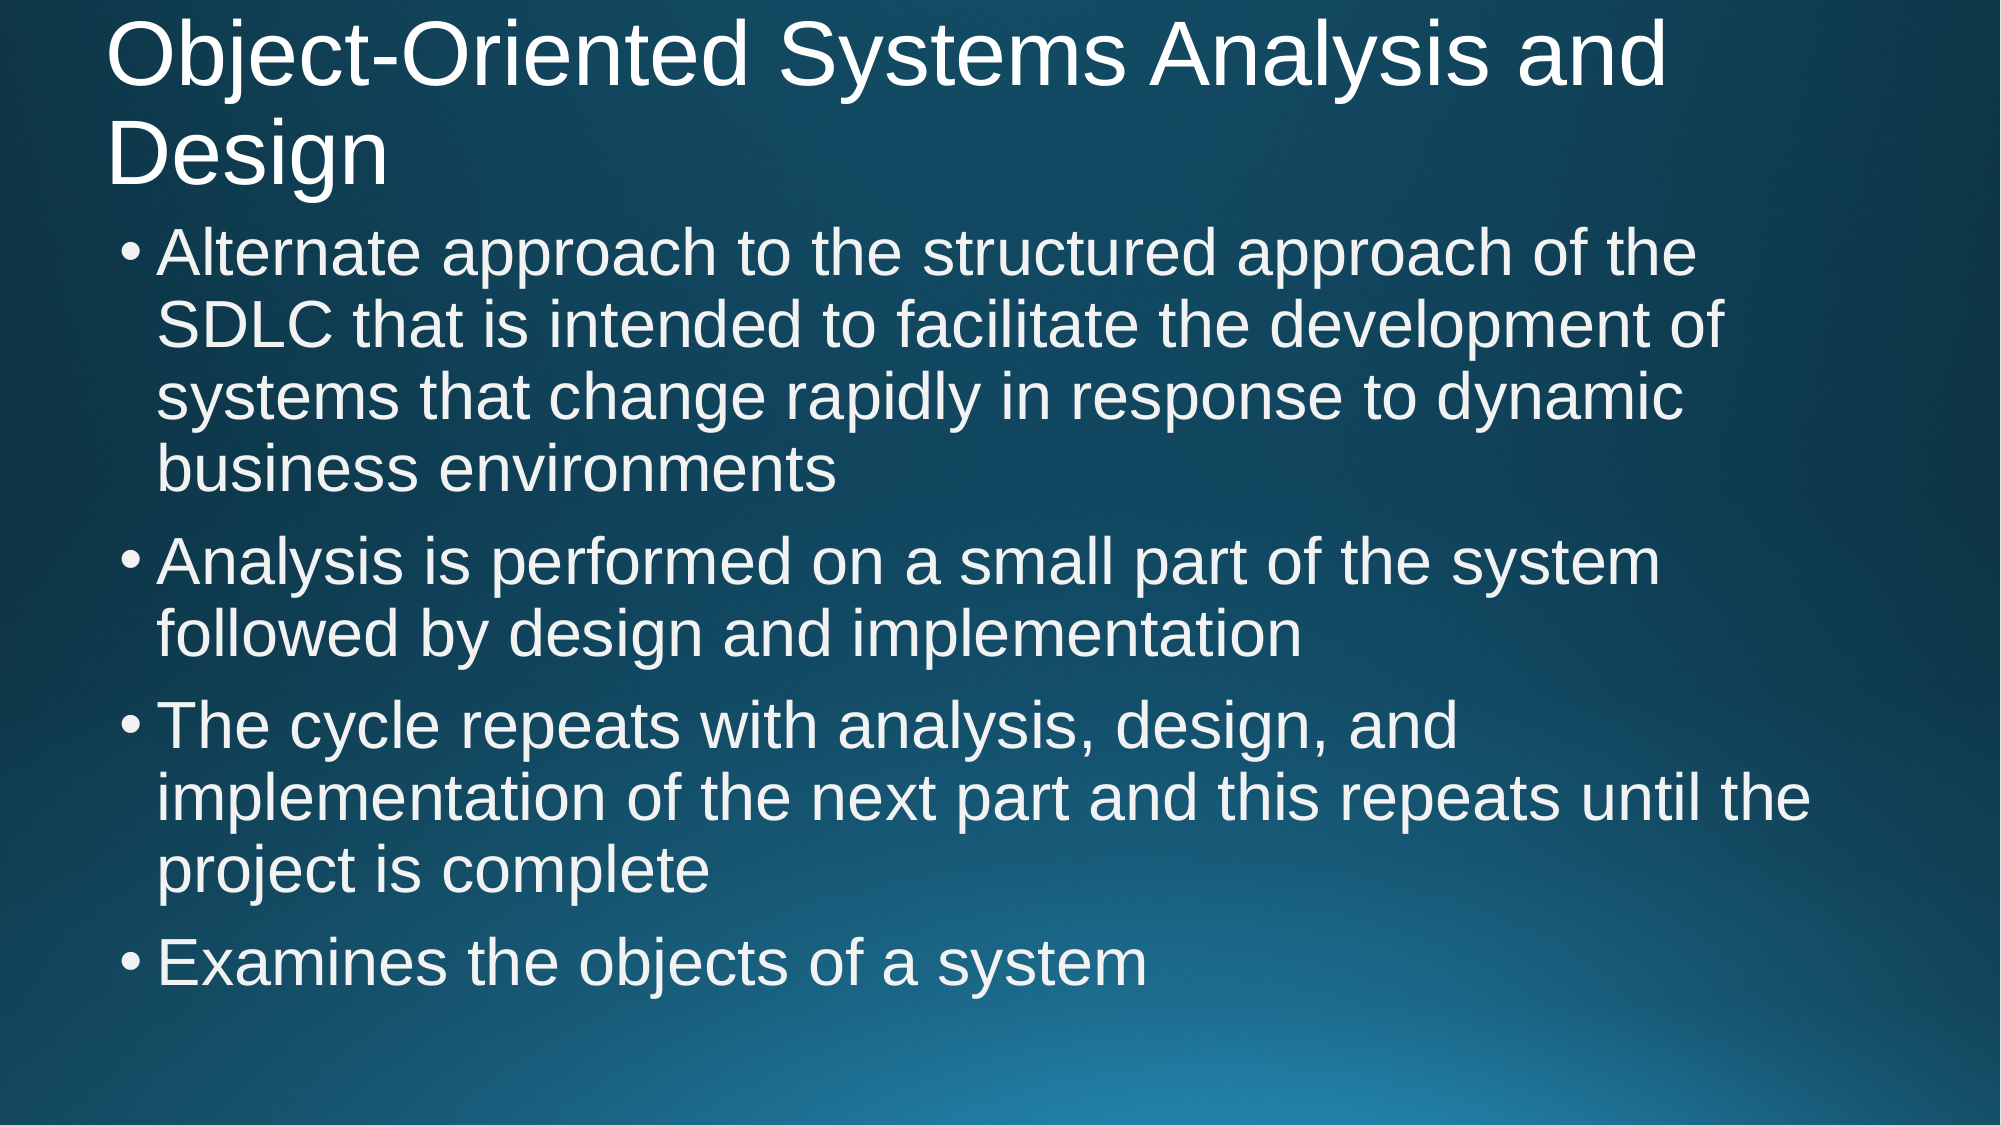

# Object-Oriented Systems Analysis and Design
Alternate approach to the structured approach of the SDLC that is intended to facilitate the development of systems that change rapidly in response to dynamic business environments
Analysis is performed on a small part of the system followed by design and implementation
The cycle repeats with analysis, design, and implementation of the next part and this repeats until the project is complete
Examines the objects of a system